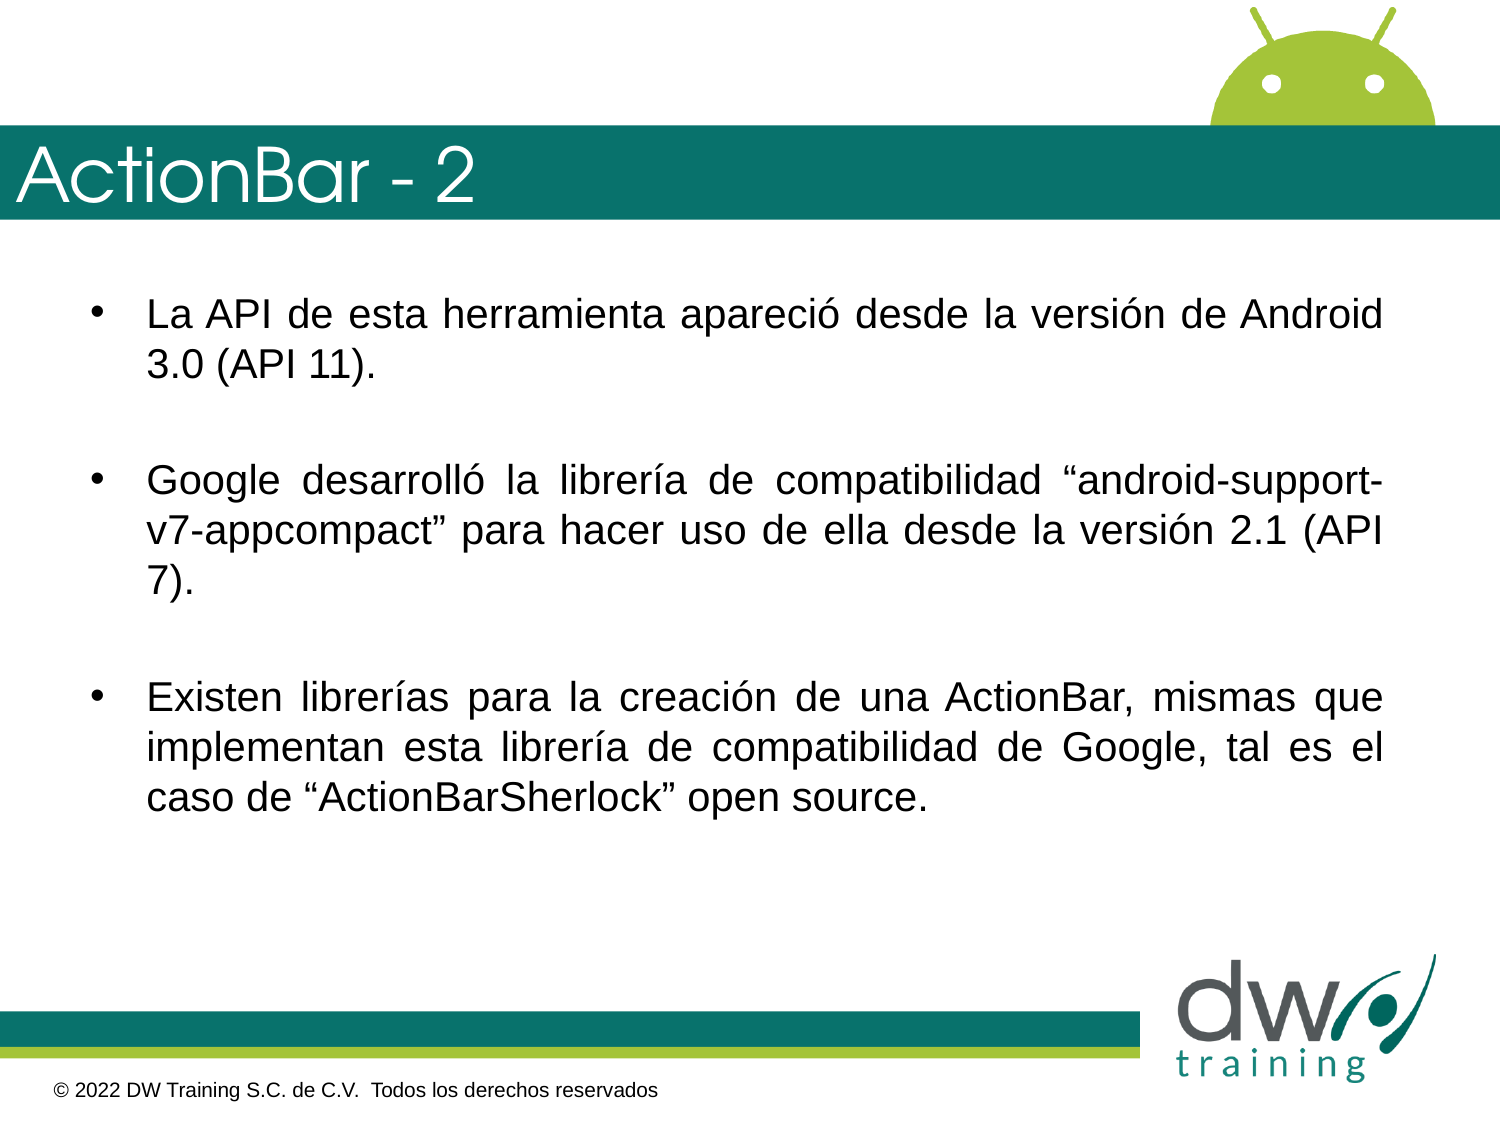

# ActionBar - 2

La API de esta herramienta apareció desde la versión de Android 3.0 (API 11).

Google desarrolló la librería de compatibilidad “android-support-v7-appcompact” para hacer uso de ella desde la versión 2.1 (API 7).

Existen librerías para la creación de una ActionBar, mismas que implementan esta librería de compatibilidad de Google, tal es el caso de “ActionBarSherlock” open source.